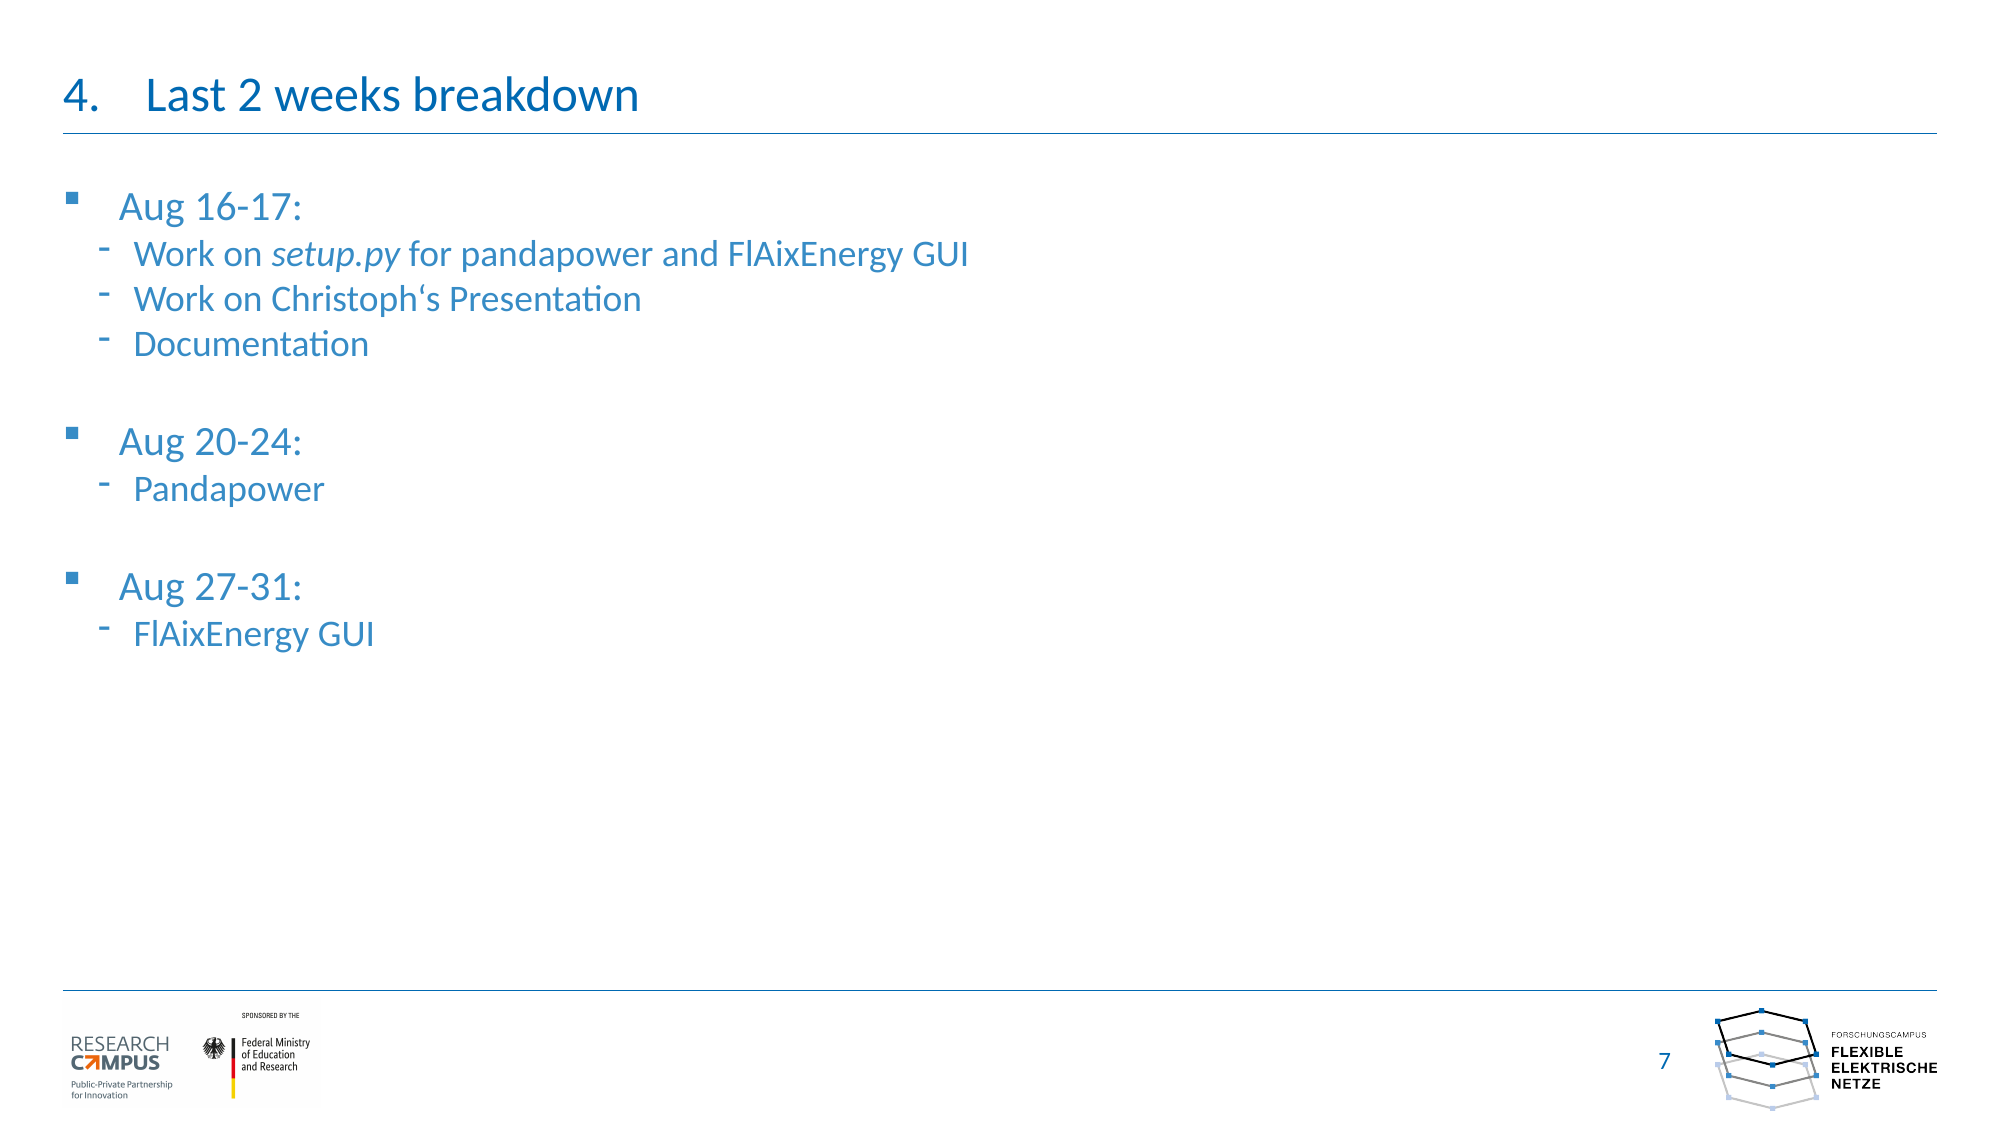

# 4.    Last 2 weeks breakdown
Aug 16-17:
Work on setup.py for pandapower and FlAixEnergy GUI
Work on Christoph‘s Presentation
Documentation

Aug 20-24:
Pandapower

Aug 27-31:
FlAixEnergy GUI